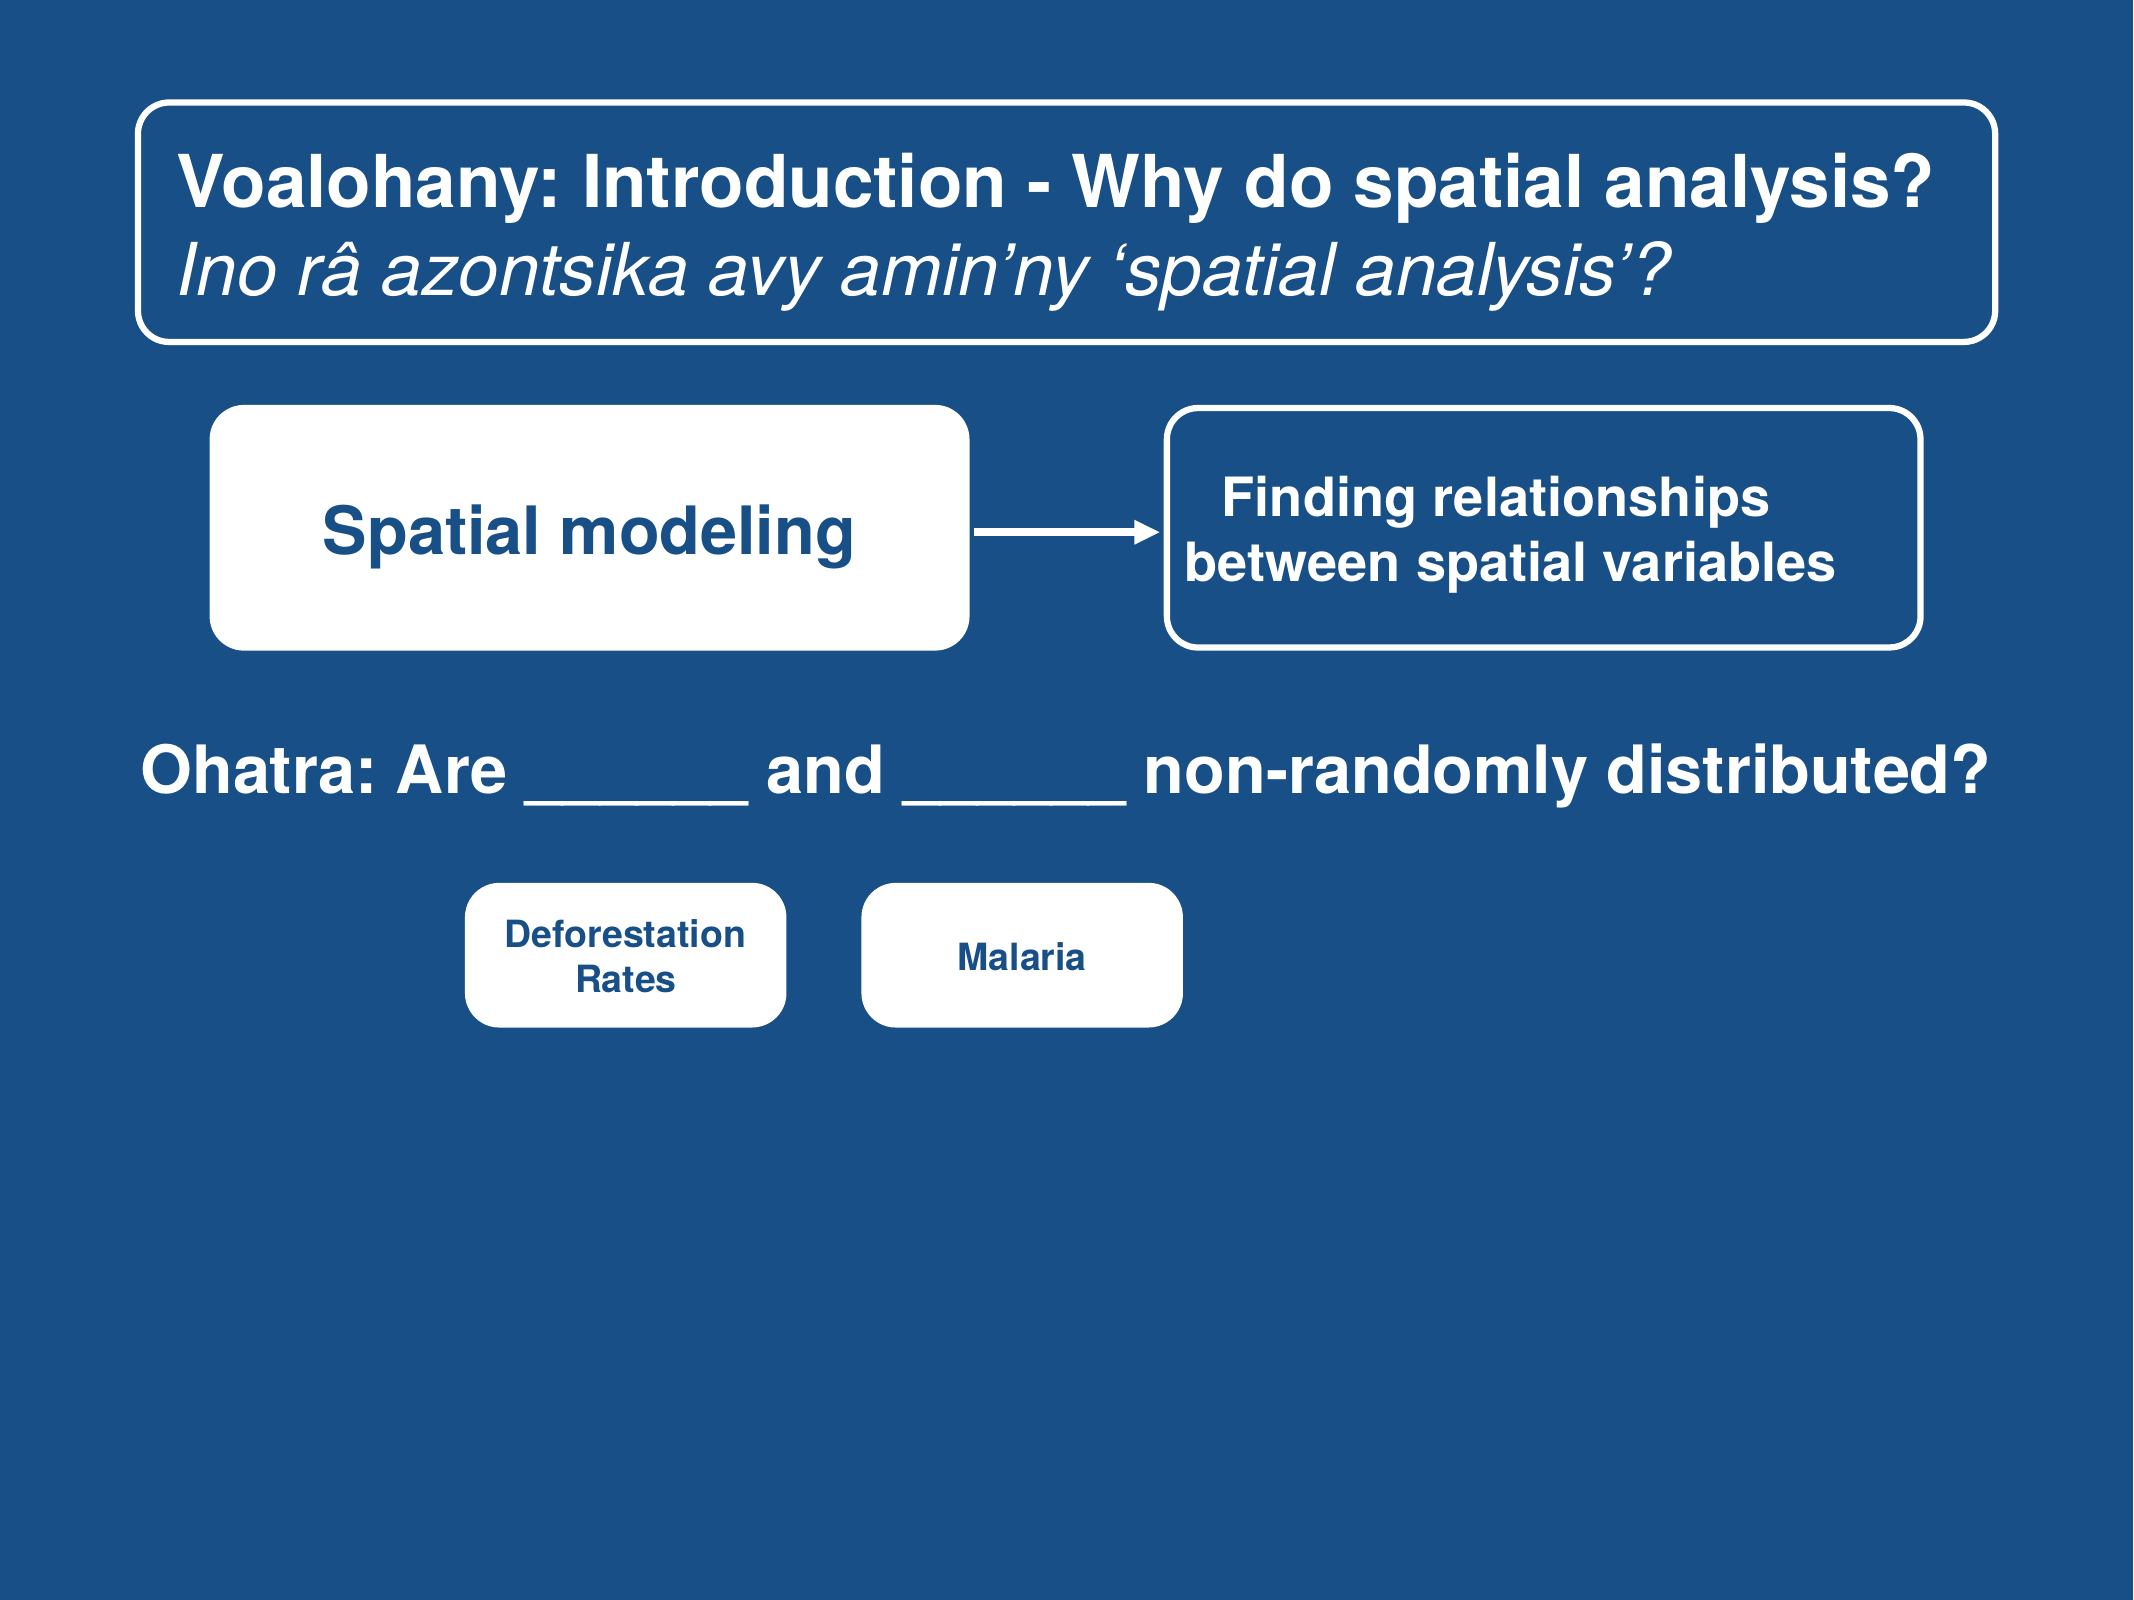

Voalohany: Introduction - Why do spatial analysis?
Ino râ azontsika avy amin’ny ‘spatial analysis’?
Spatial modeling
Finding relationships between spatial variables

Ohatra: Are ______ and ______ non-randomly distributed?
Deforestation
Rates
Malaria